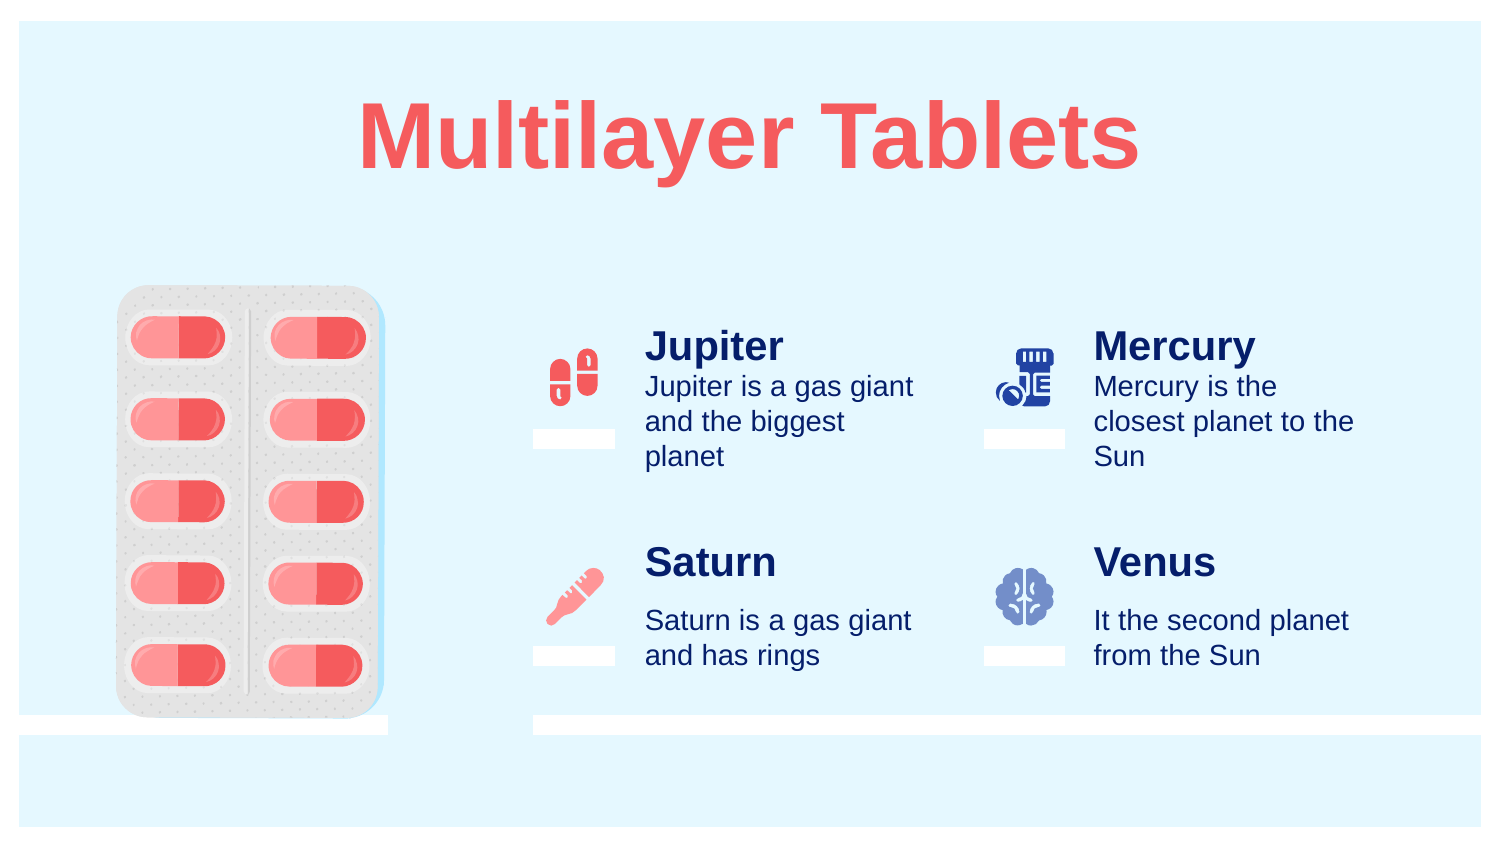

# Multilayer Tablets

Jupiter
Mercury

Mercury is the closest planet to the Sun
Jupiter is a gas giant and the biggest planet

Saturn
Venus

Saturn is a gas giant and has rings
It the second planet from the Sun